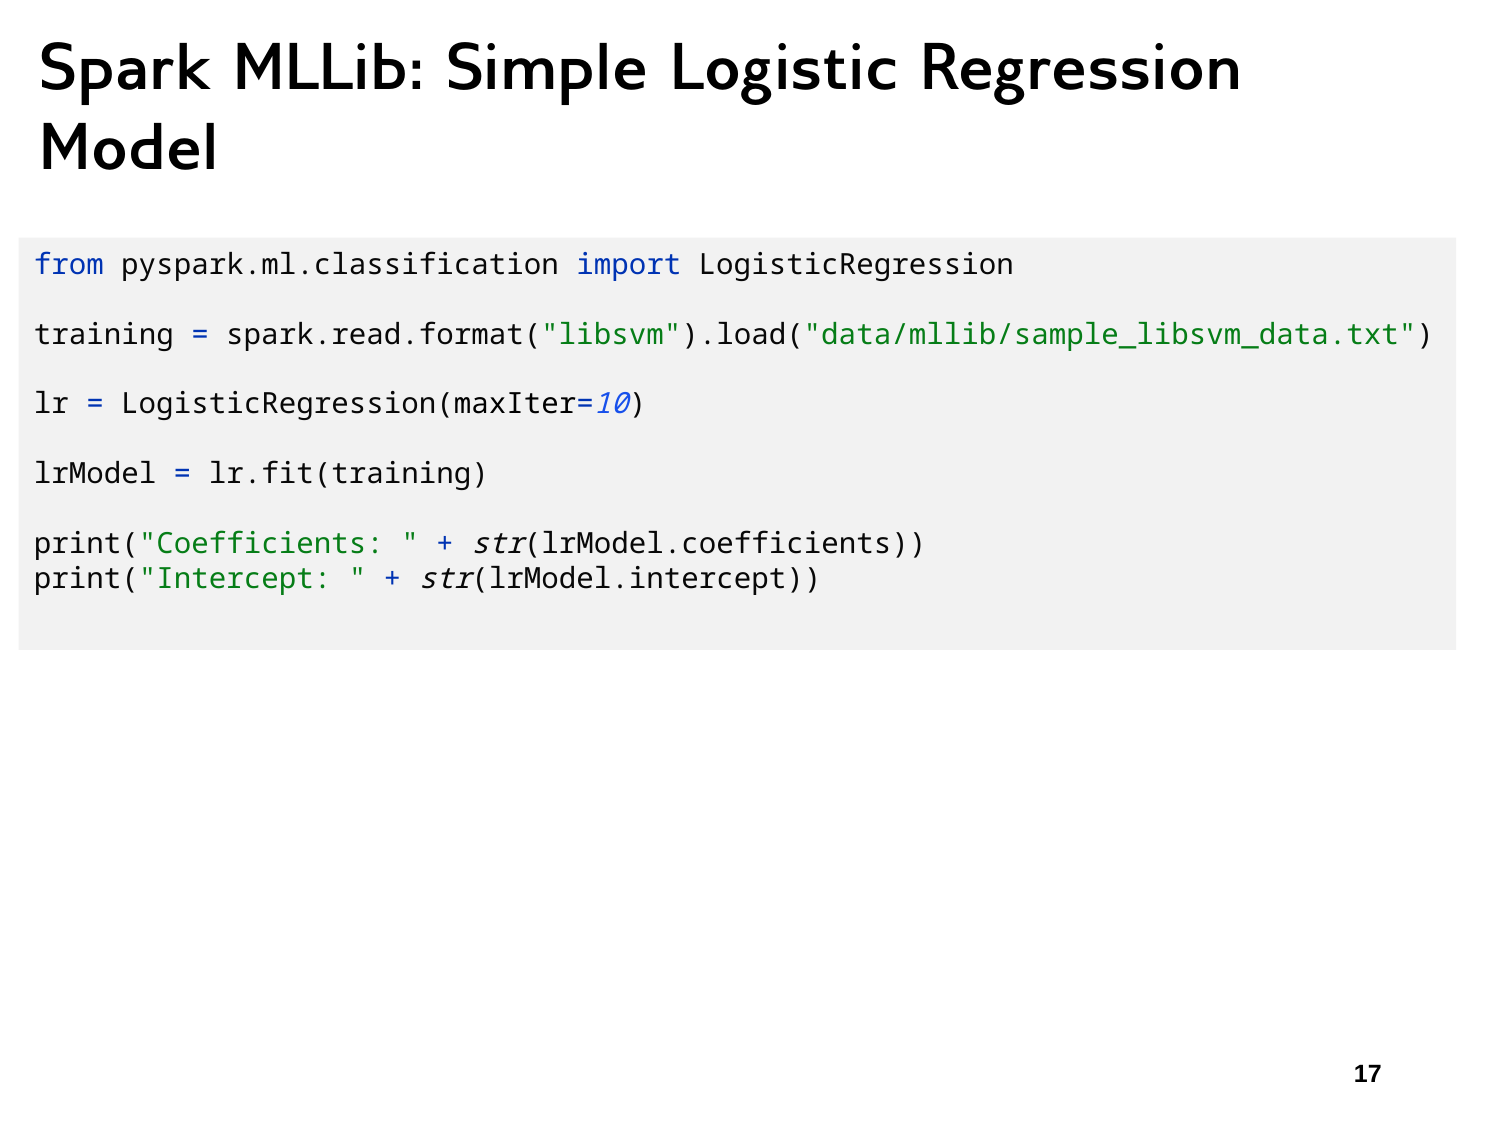

# Spark MLLib: Simple Logistic Regression Model
from pyspark.ml.classification import LogisticRegression
training = spark.read.format("libsvm").load("data/mllib/sample_libsvm_data.txt")
lr = LogisticRegression(maxIter=10)
lrModel = lr.fit(training)
print("Coefficients: " + str(lrModel.coefficients))
print("Intercept: " + str(lrModel.intercept))
17